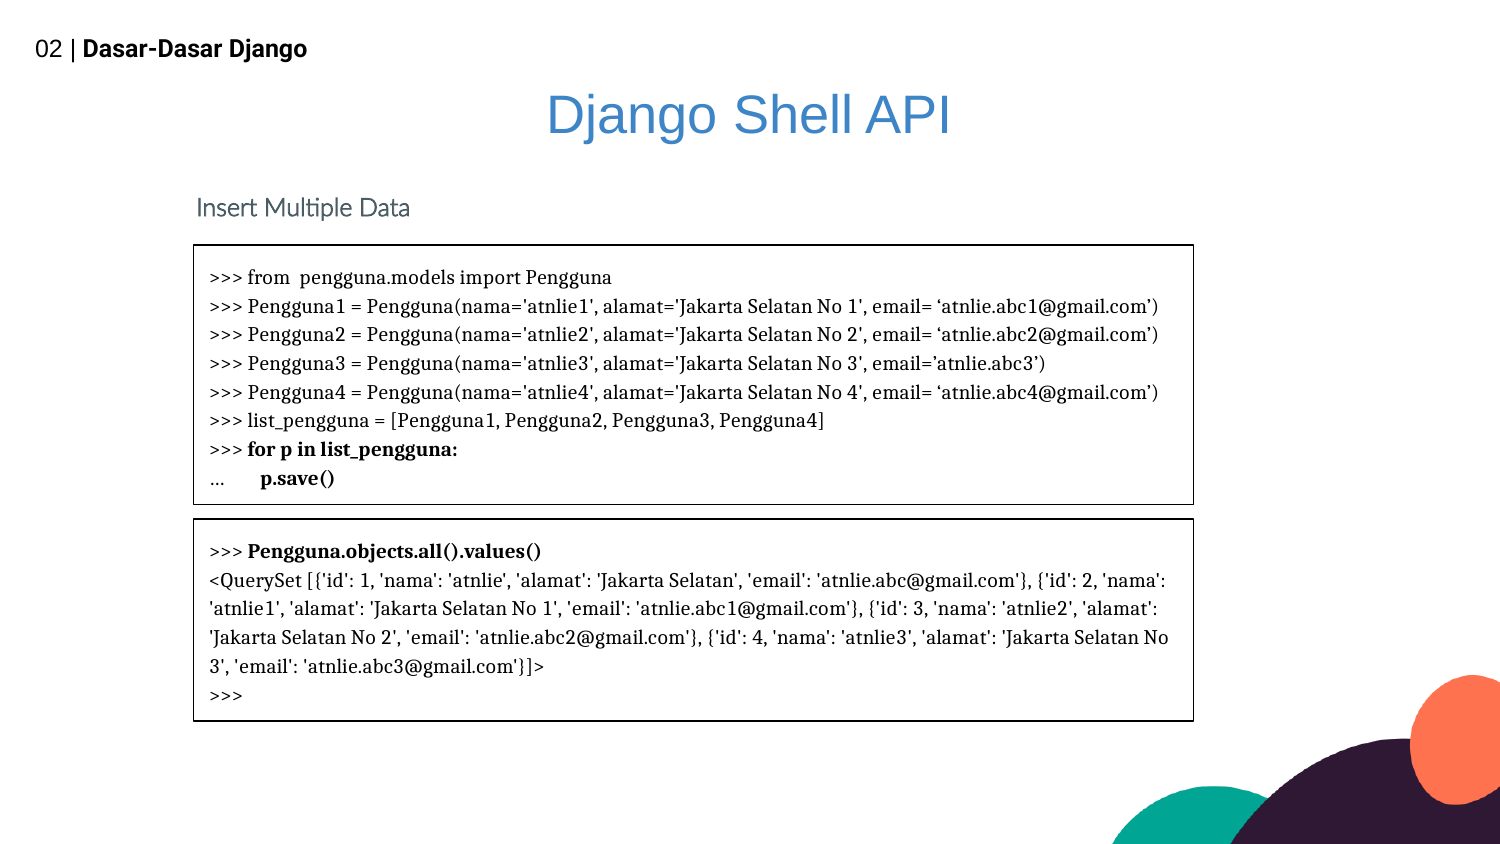

02 | Dasar-Dasar Django
Django Shell API
Insert Multiple Data

>>> from  pengguna.models import Pengguna
>>> Pengguna1 = Pengguna(nama='atnlie1', alamat='Jakarta Selatan No 1', email= ‘atnlie.abc1@gmail.com’)
>>> Pengguna2 = Pengguna(nama='atnlie2', alamat='Jakarta Selatan No 2', email= ‘atnlie.abc2@gmail.com’)
>>> Pengguna3 = Pengguna(nama='atnlie3', alamat='Jakarta Selatan No 3', email=’atnlie.abc3’)
>>> Pengguna4 = Pengguna(nama='atnlie4', alamat='Jakarta Selatan No 4', email= ‘atnlie.abc4@gmail.com’)
>>> list_pengguna = [Pengguna1, Pengguna2, Pengguna3, Pengguna4]
>>> for p in list_pengguna:
…        p.save()
>>> Pengguna.objects.all().values()
<QuerySet [{'id': 1, 'nama': 'atnlie', 'alamat': 'Jakarta Selatan', 'email': 'atnlie.abc@gmail.com'}, {'id': 2, 'nama': 'atnlie1', 'alamat': 'Jakarta Selatan No 1', 'email': 'atnlie.abc1@gmail.com'}, {'id': 3, 'nama': 'atnlie2', 'alamat': 'Jakarta Selatan No 2', 'email': 'atnlie.abc2@gmail.com'}, {'id': 4, 'nama': 'atnlie3', 'alamat': 'Jakarta Selatan No 3', 'email': 'atnlie.abc3@gmail.com'}]>
>>>